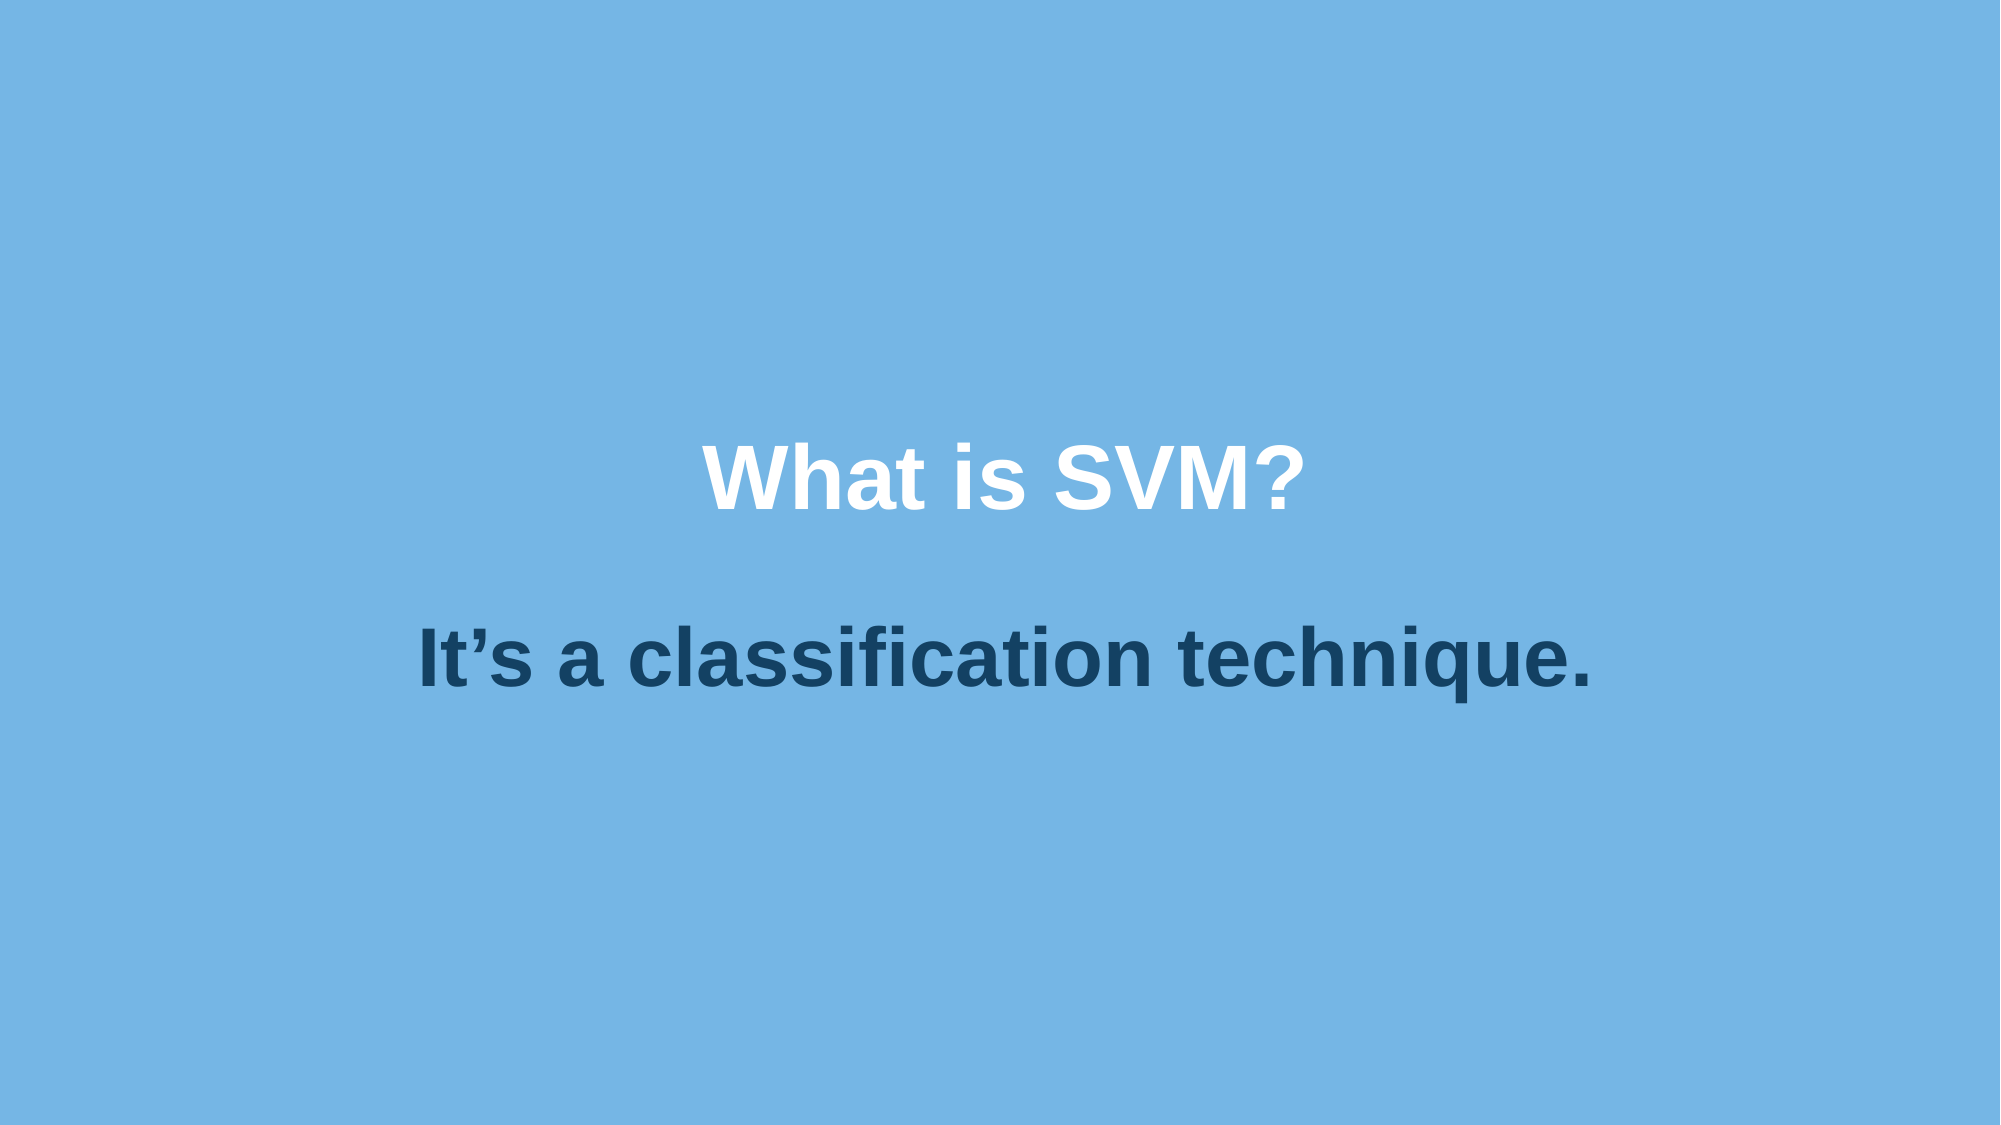

What is SVM?
# It’s a classification technique.